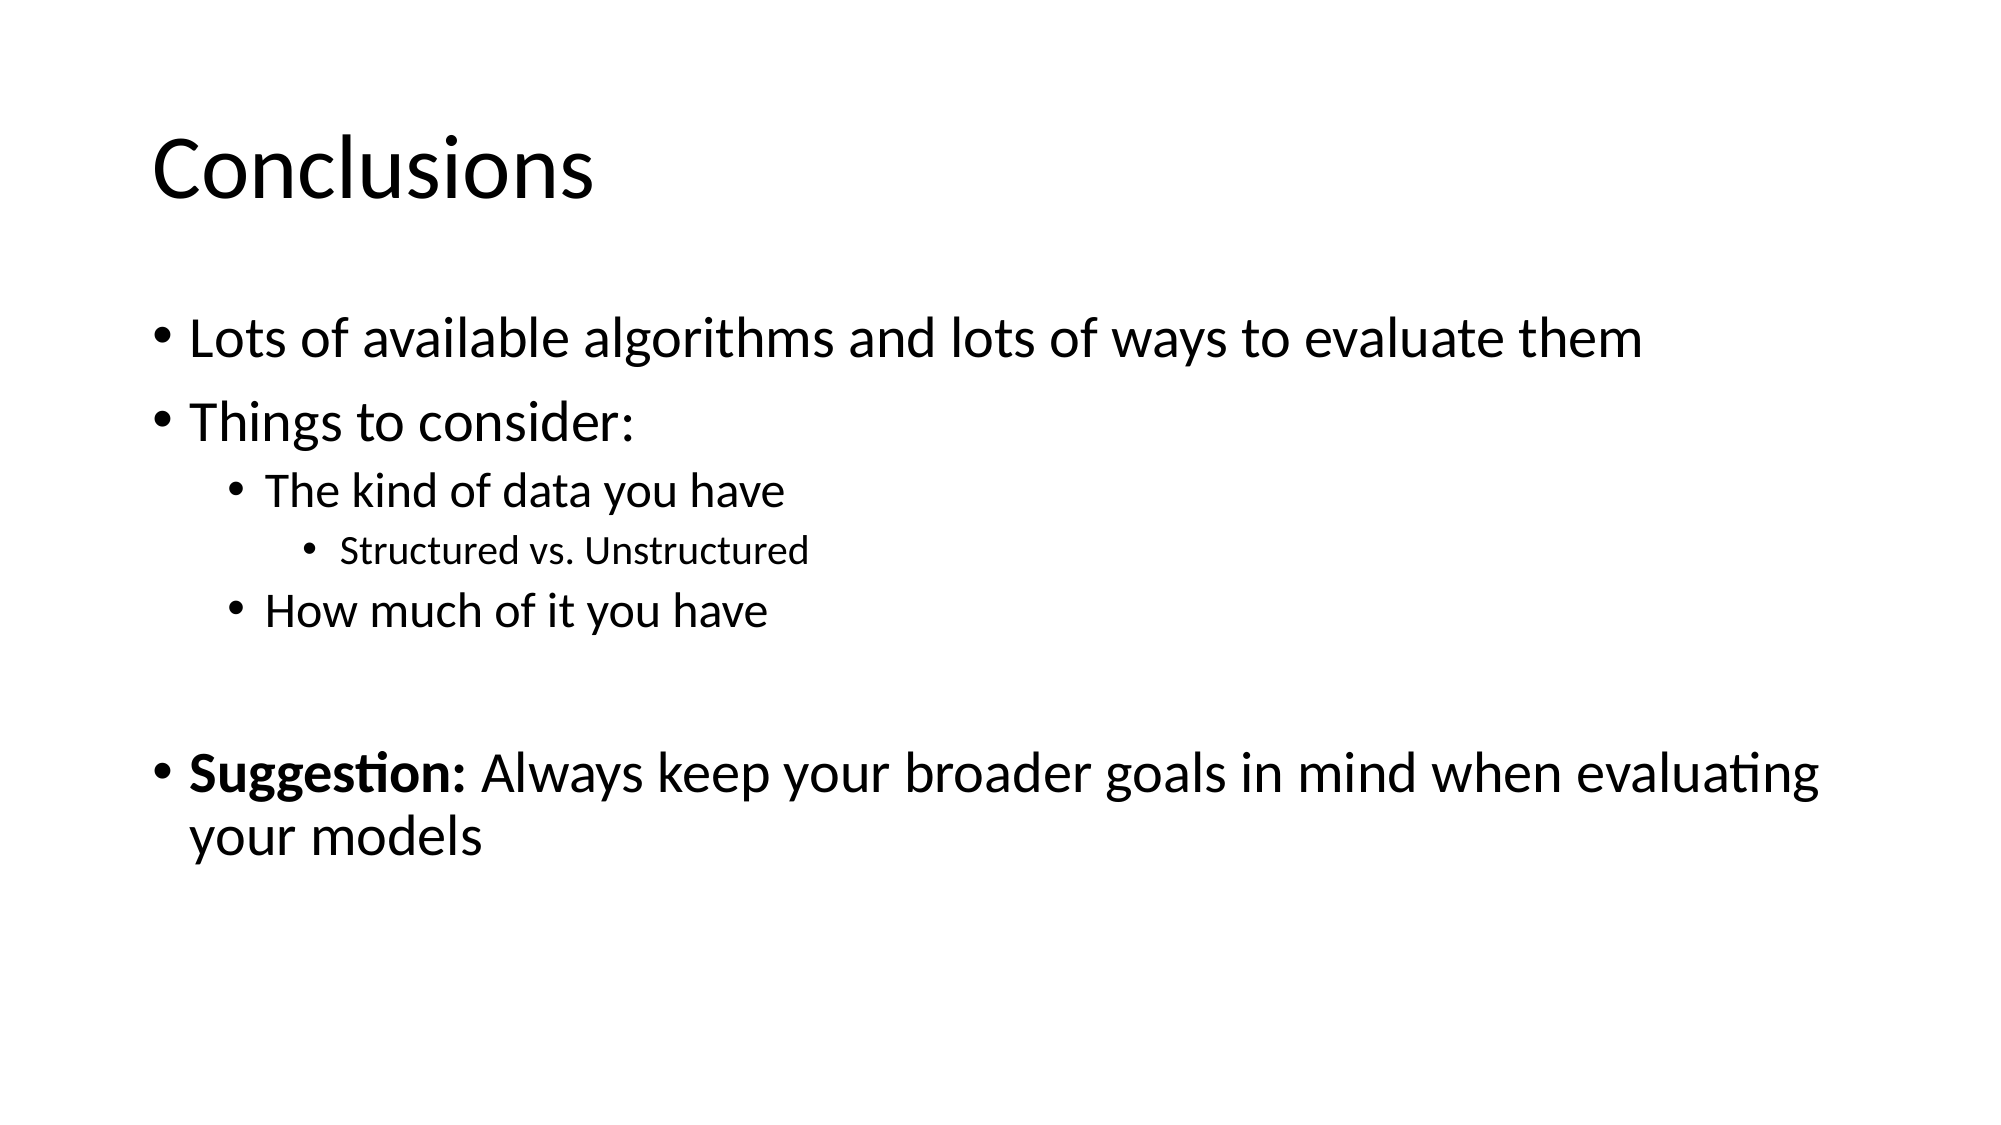

# Conclusions
Lots of available algorithms and lots of ways to evaluate them
Things to consider:
The kind of data you have
Structured vs. Unstructured
How much of it you have

Suggestion: Always keep your broader goals in mind when evaluating your models